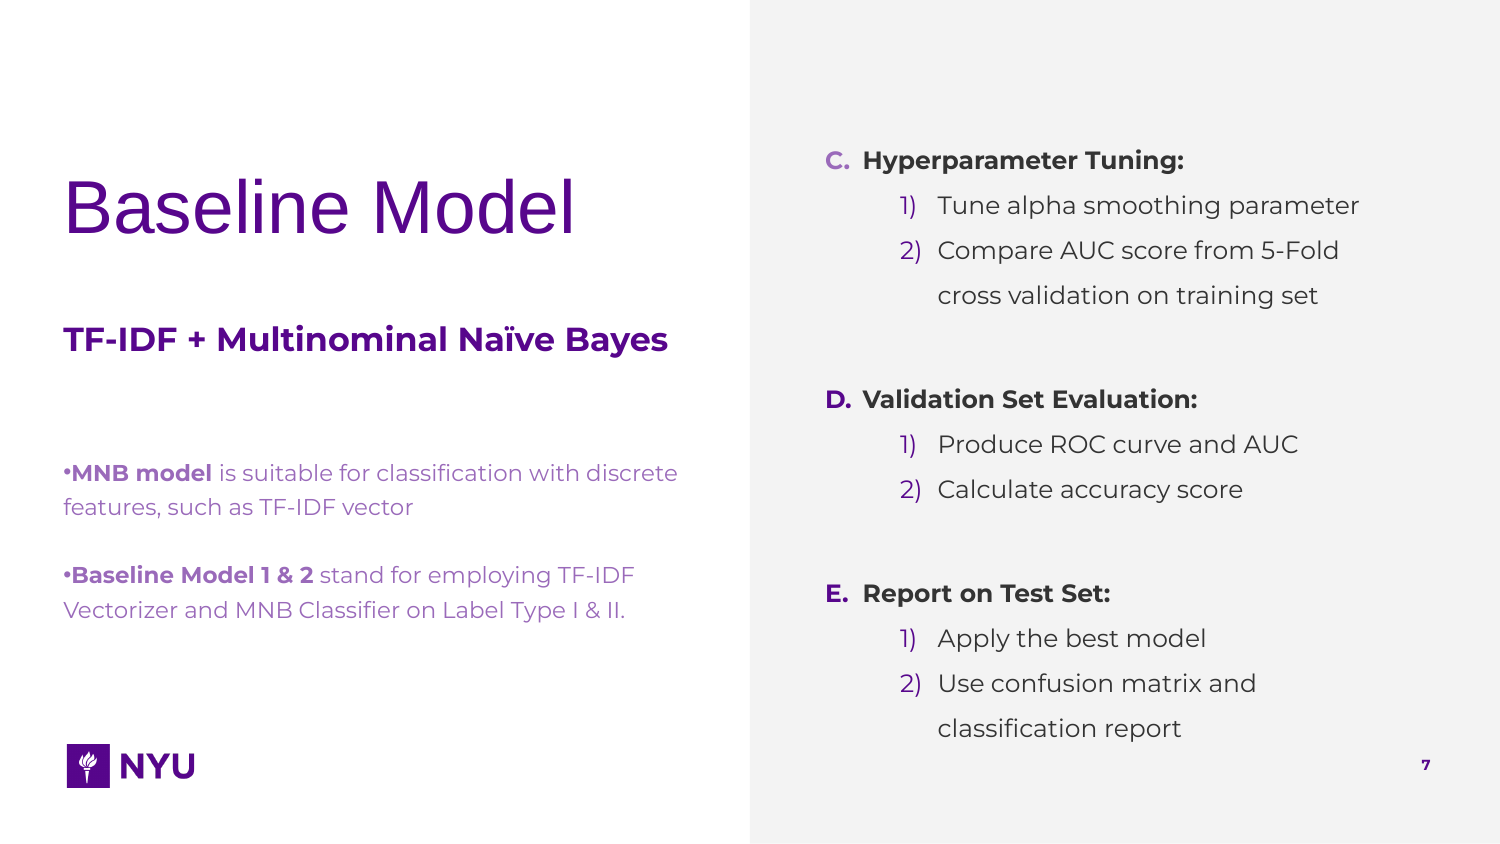

Baseline Model
TF-IDF + Multinominal Naïve Bayes
Hyperparameter Tuning:
Tune alpha smoothing parameter
Compare AUC score from 5-Fold cross validation on training set

Validation Set Evaluation:
Produce ROC curve and AUC
Calculate accuracy score

Report on Test Set:
Apply the best model
Use confusion matrix and classification report
MNB model is suitable for classification with discrete features, such as TF-IDF vector

Baseline Model 1 & 2 stand for employing TF-IDF Vectorizer and MNB Classifier on Label Type I & II.